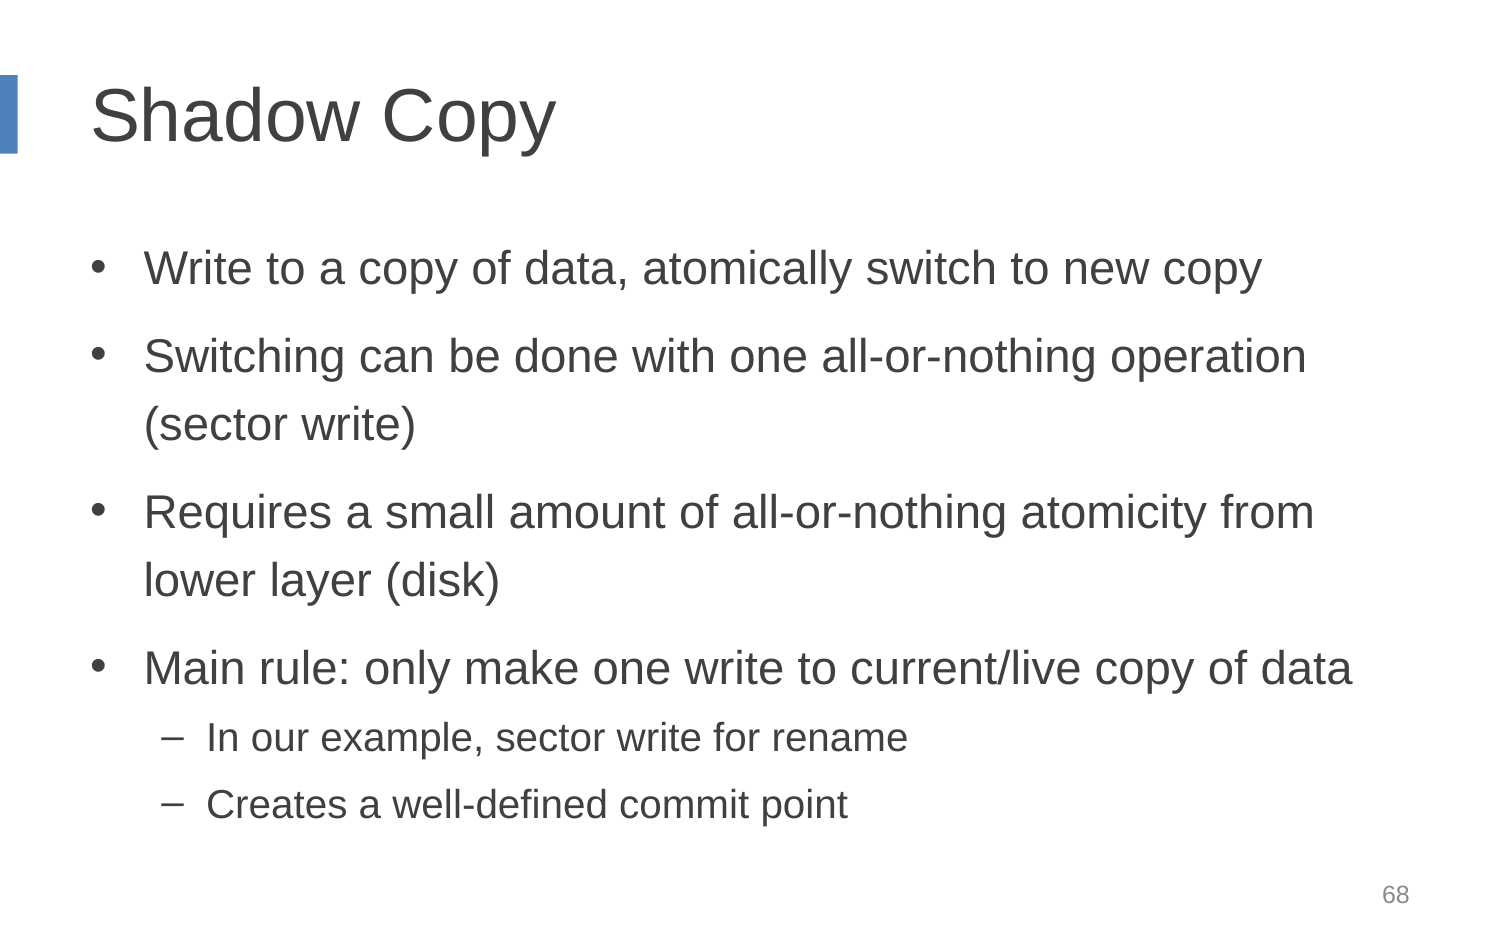

# Shadow Copy
Write to a copy of data, atomically switch to new copy
Switching can be done with one all-or-nothing operation (sector write)
Requires a small amount of all-or-nothing atomicity from lower layer (disk)
Main rule: only make one write to current/live copy of data
In our example, sector write for rename
Creates a well-defined commit point

68